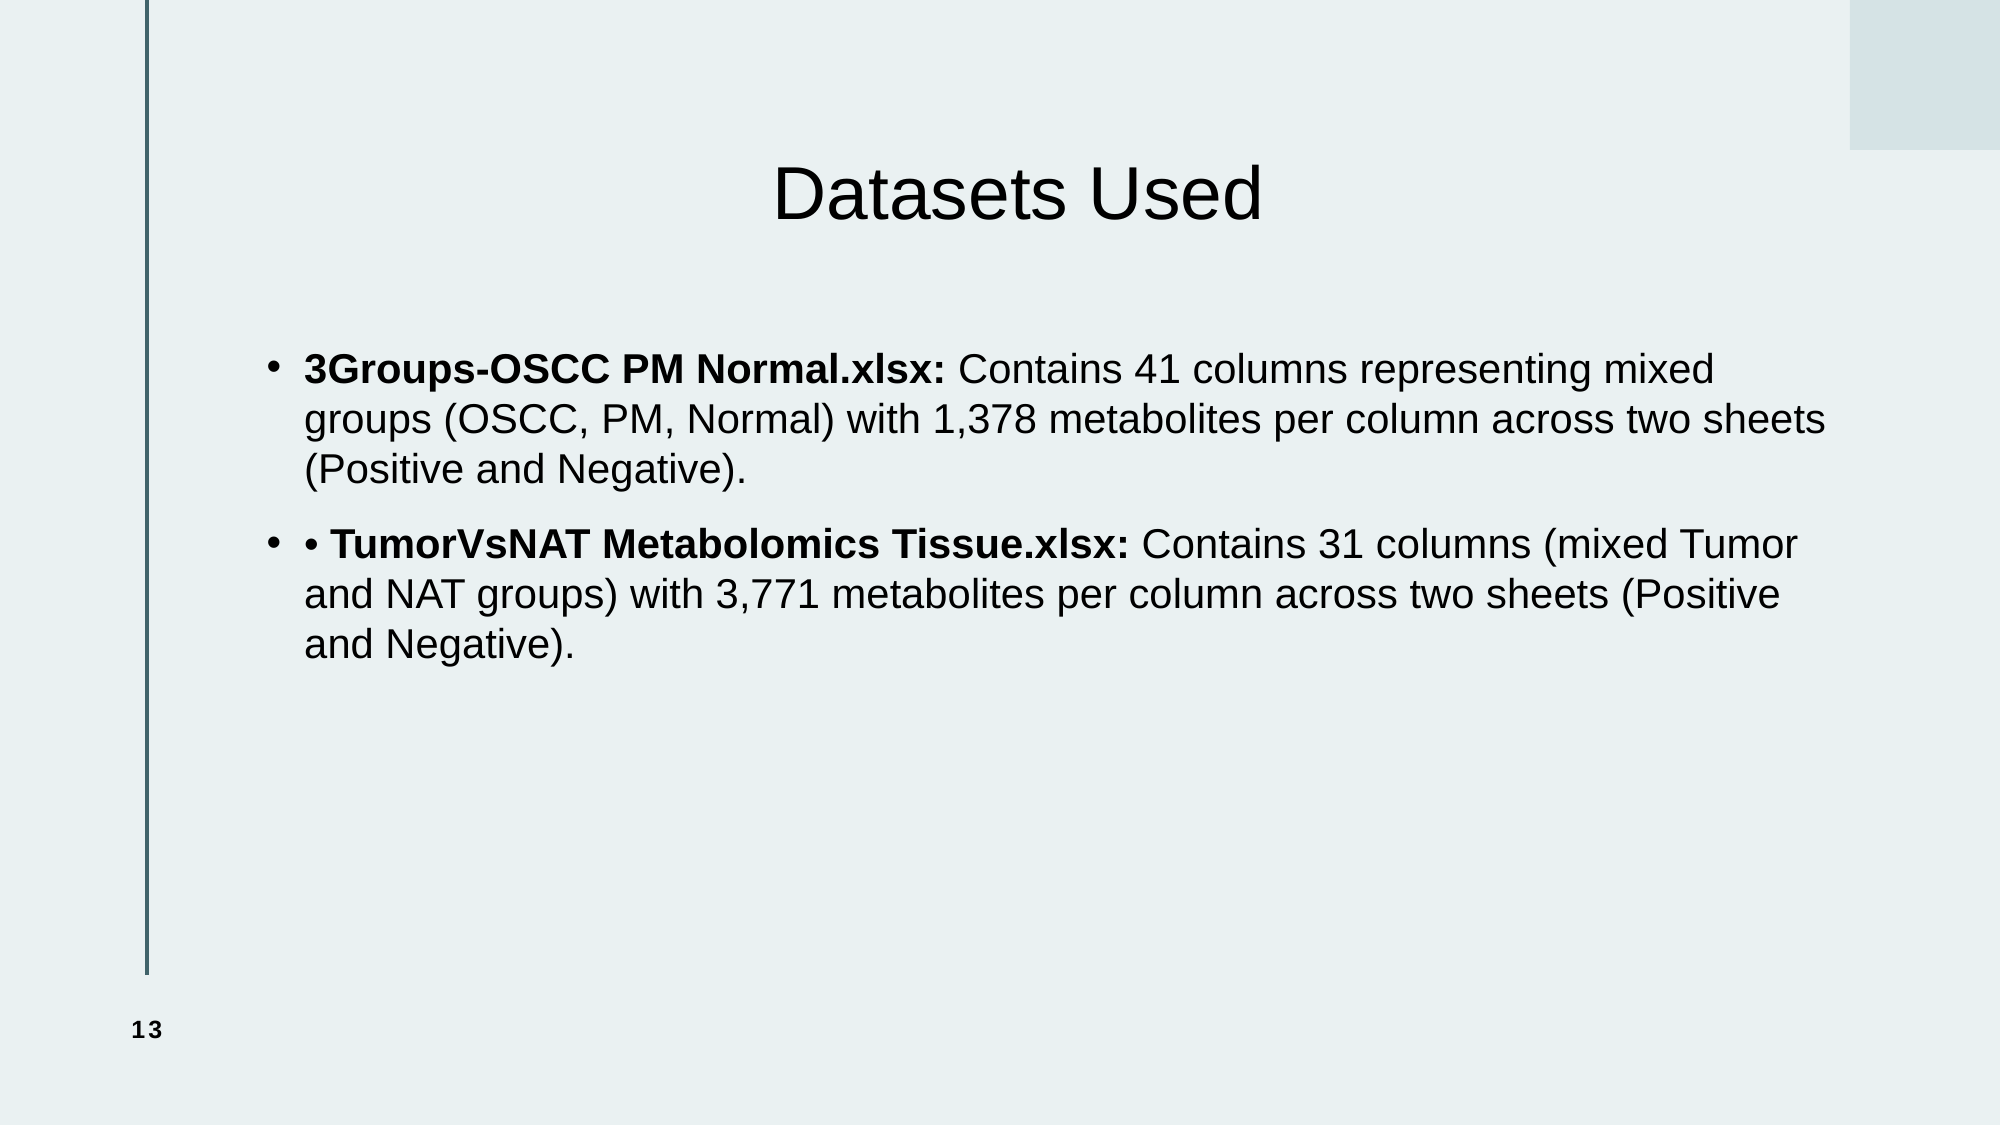

# Datasets Used
3Groups-OSCC PM Normal.xlsx: Contains 41 columns representing mixed groups (OSCC, PM, Normal) with 1,378 metabolites per column across two sheets (Positive and Negative).
• TumorVsNAT Metabolomics Tissue.xlsx: Contains 31 columns (mixed Tumor and NAT groups) with 3,771 metabolites per column across two sheets (Positive and Negative).
13